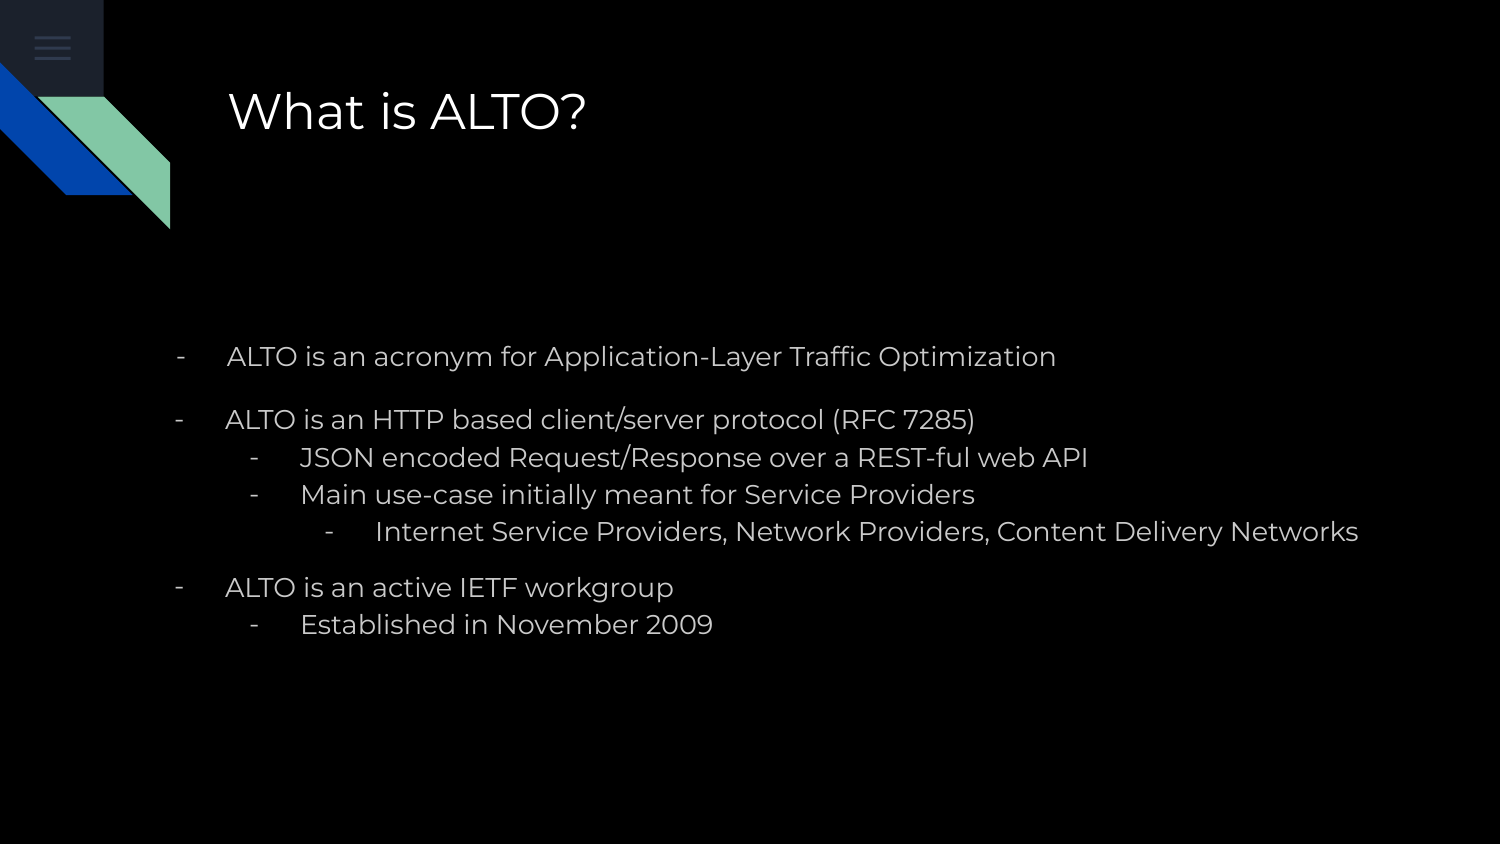

# What is ALTO?
ALTO is an acronym for Application-Layer Traffic Optimization
ALTO is an HTTP based client/server protocol (RFC 7285)
JSON encoded Request/Response over a REST-ful web API
Main use-case initially meant for Service Providers
Internet Service Providers, Network Providers, Content Delivery Networks
ALTO is an active IETF workgroup
Established in November 2009